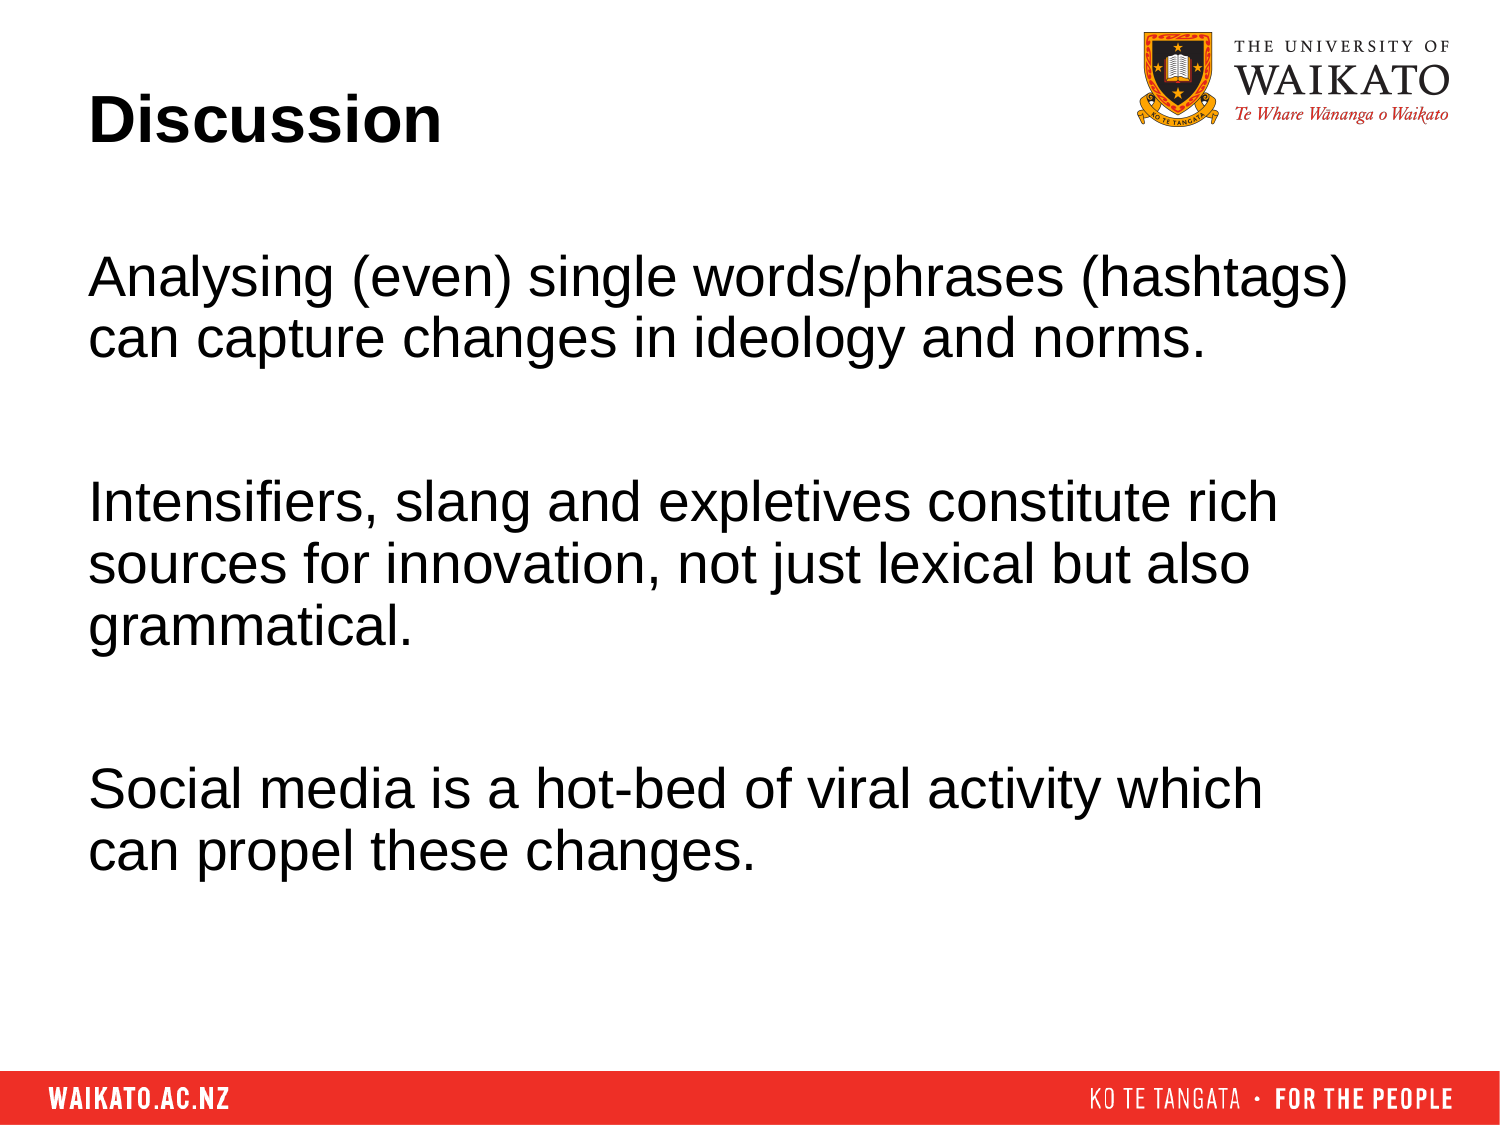

# Discussion
Analysing (even) single words/phrases (hashtags) can capture changes in ideology and norms.

Intensifiers, slang and expletives constitute rich sources for innovation, not just lexical but also grammatical.

Social media is a hot-bed of viral activity which can propel these changes.